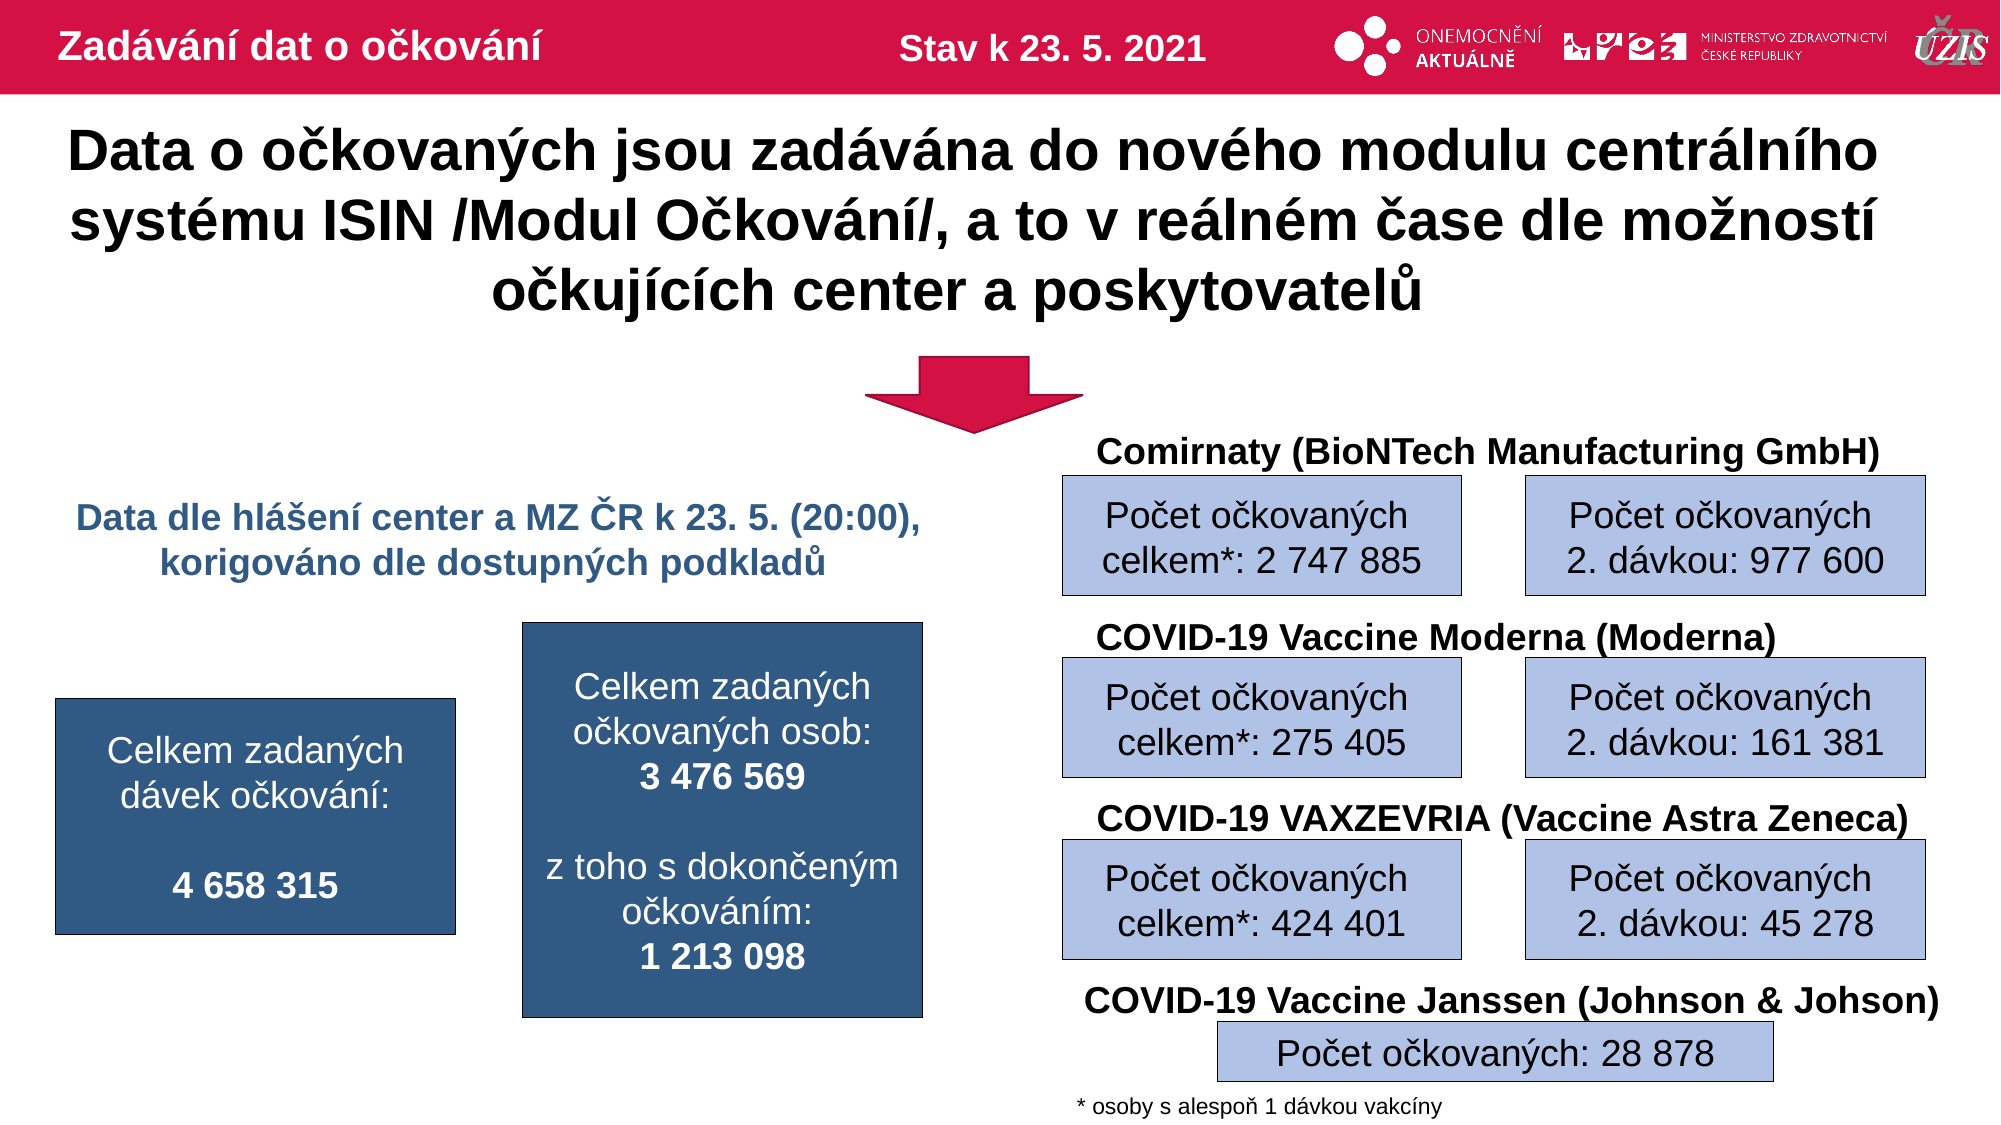

# Zadávání dat o očkování
Stav k 23. 5. 2021
Data o očkovaných jsou zadávána do nového modulu centrálního systému ISIN /Modul Očkování/, a to v reálném čase dle možností očkujících center a poskytovatelů

Comirnaty (BioNTech Manufacturing GmbH)
Počet očkovaných
celkem*: 2 747 885
Počet očkovaných
2. dávkou: 977 600
Data dle hlášení center a MZ ČR k 23. 5. (20:00), korigováno dle dostupných podkladů
COVID-19 Vaccine Moderna (Moderna)
Celkem zadaných očkovaných osob:
3 476 569

z toho s dokončeným očkováním:
1 213 098
Počet očkovaných
celkem*: 275 405
Počet očkovaných
2. dávkou: 161 381
Celkem zadaných dávek očkování:

4 658 315
COVID-19 VAXZEVRIA (Vaccine Astra Zeneca)
Počet očkovaných
celkem*: 424 401
Počet očkovaných
2. dávkou: 45 278
COVID-19 Vaccine Janssen (Johnson & Johson)
Počet očkovaných: 28 878
* osoby s alespoň 1 dávkou vakcíny